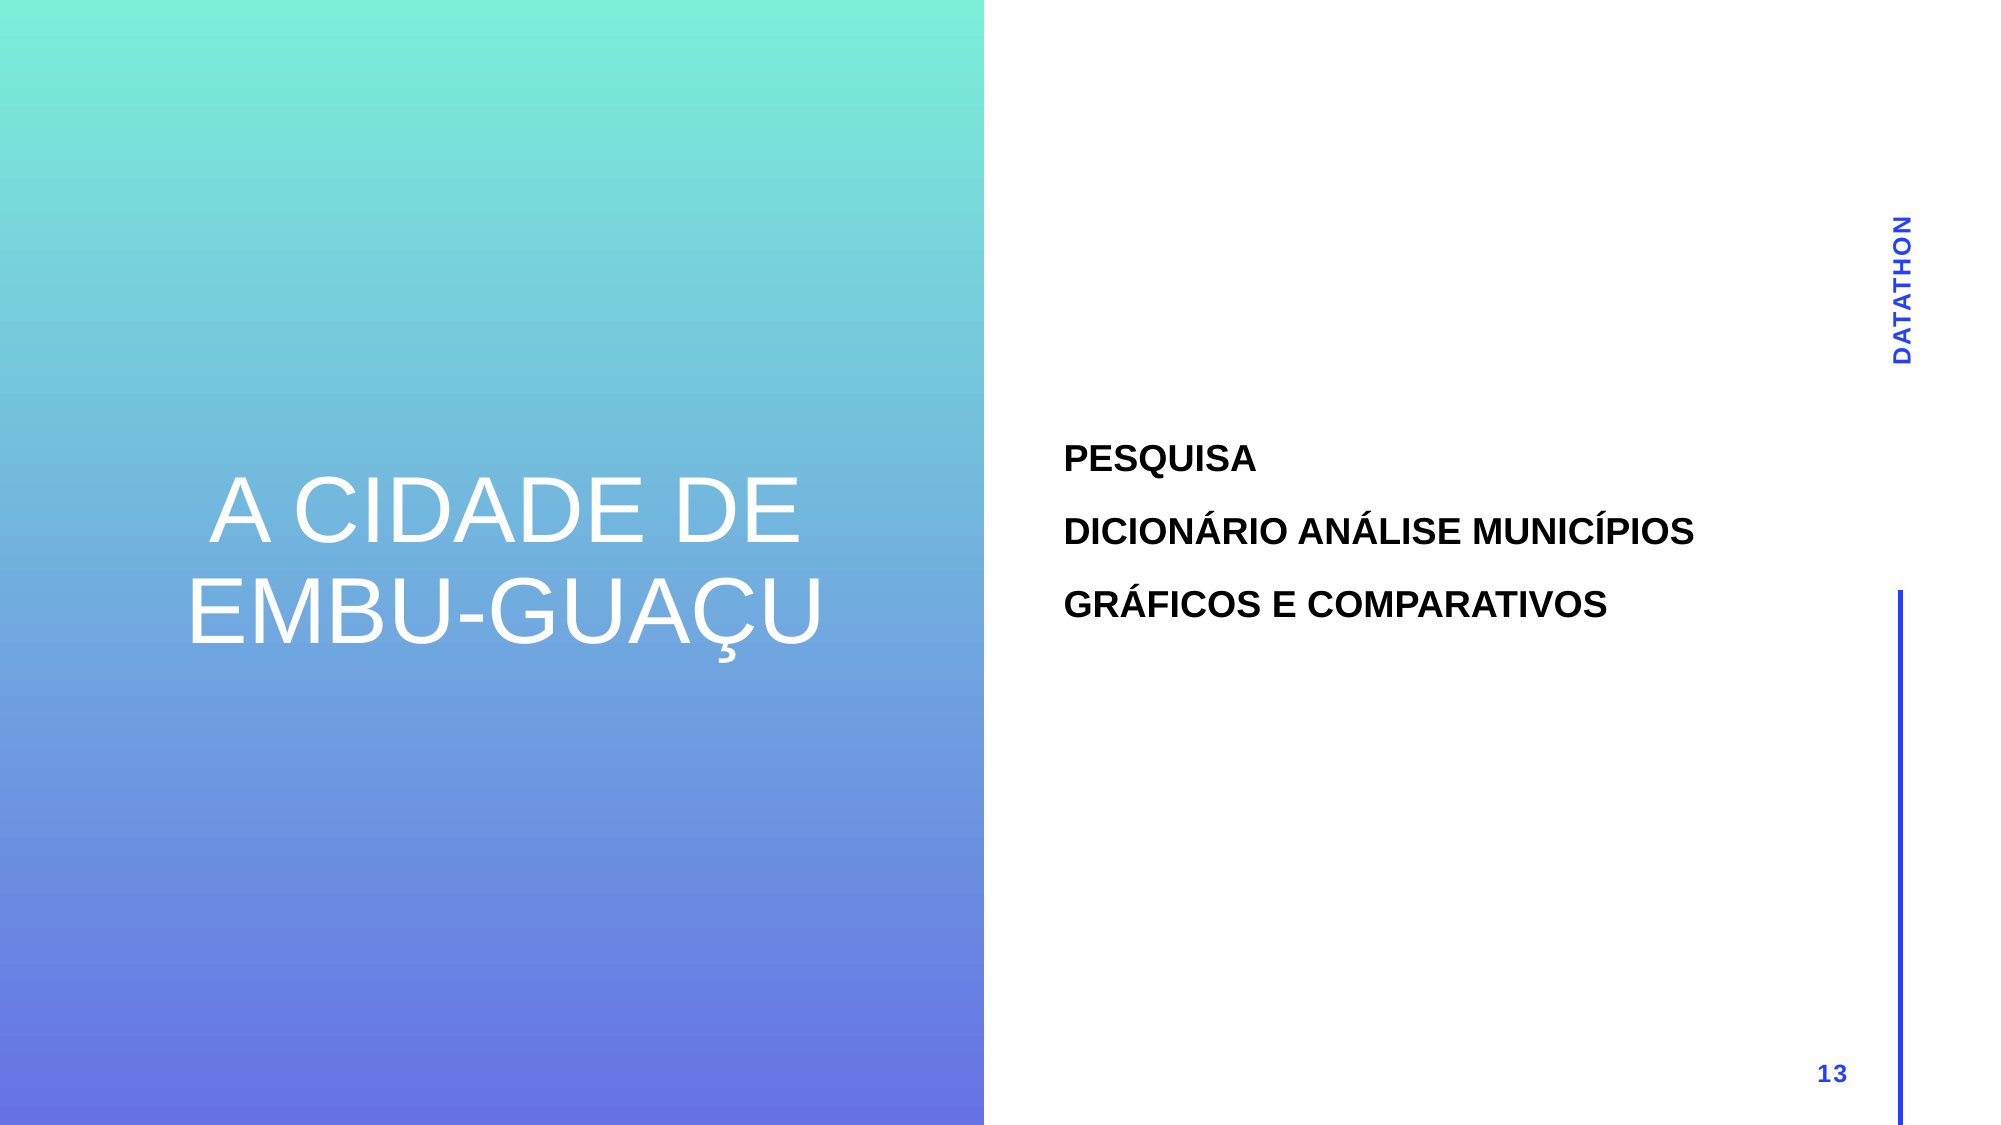

PESQUISA
DICIONÁRIO ANÁLISE MUNICÍPIOS
GRÁFICOS E COMPARATIVOS

DATATHON
# A CIDADE DE EMBU-GUAÇU
13